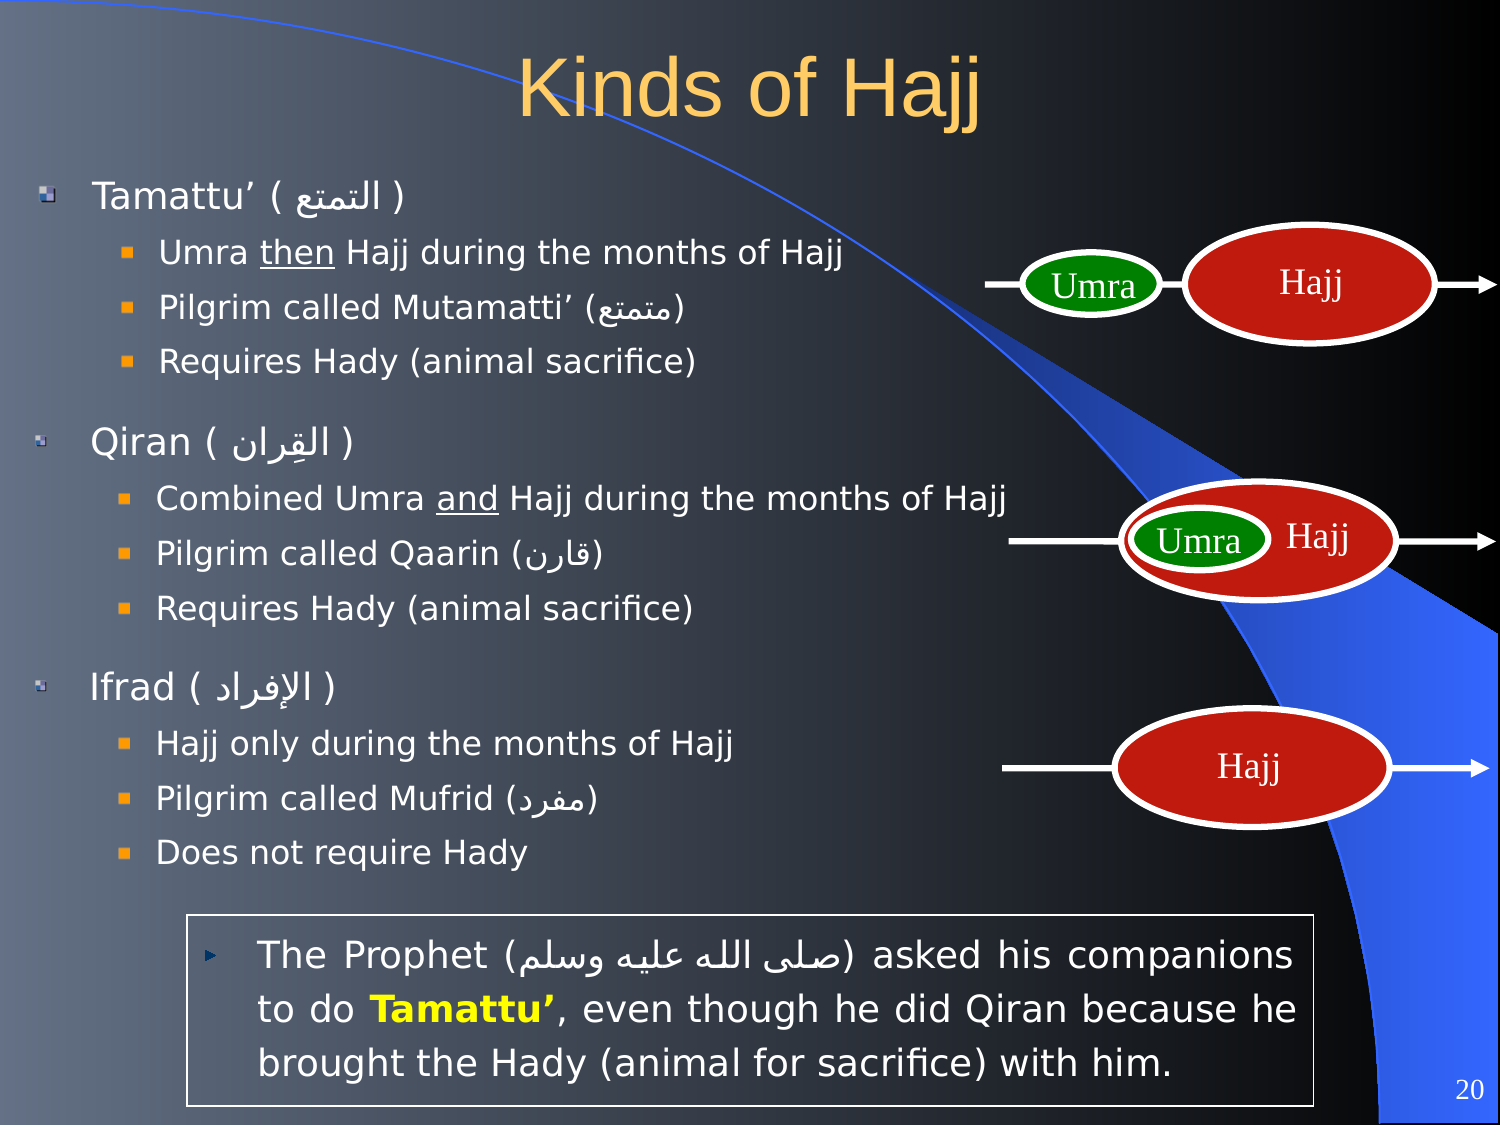

# Kinds of Hajj
Tamattu’ ( التمتع )
Umra then Hajj during the months of Hajj
Pilgrim called Mutamatti’ (متمتع)
Requires Hady (animal sacrifice)

Hajj

Umra

Qiran ( القِران )
Combined Umra and Hajj during the months of Hajj
Pilgrim called Qaarin (قارن)
Requires Hady (animal sacrifice)

Hajj

Umra

Ifrad ( الإفراد )
Hajj only during the months of Hajj
Pilgrim called Mufrid (مفرد)
Does not require Hady

Hajj

The Prophet (صلى الله عليه وسلم) asked his companions to do Tamattu’, even though he did Qiran because he brought the Hady (animal for sacrifice) with him.
20